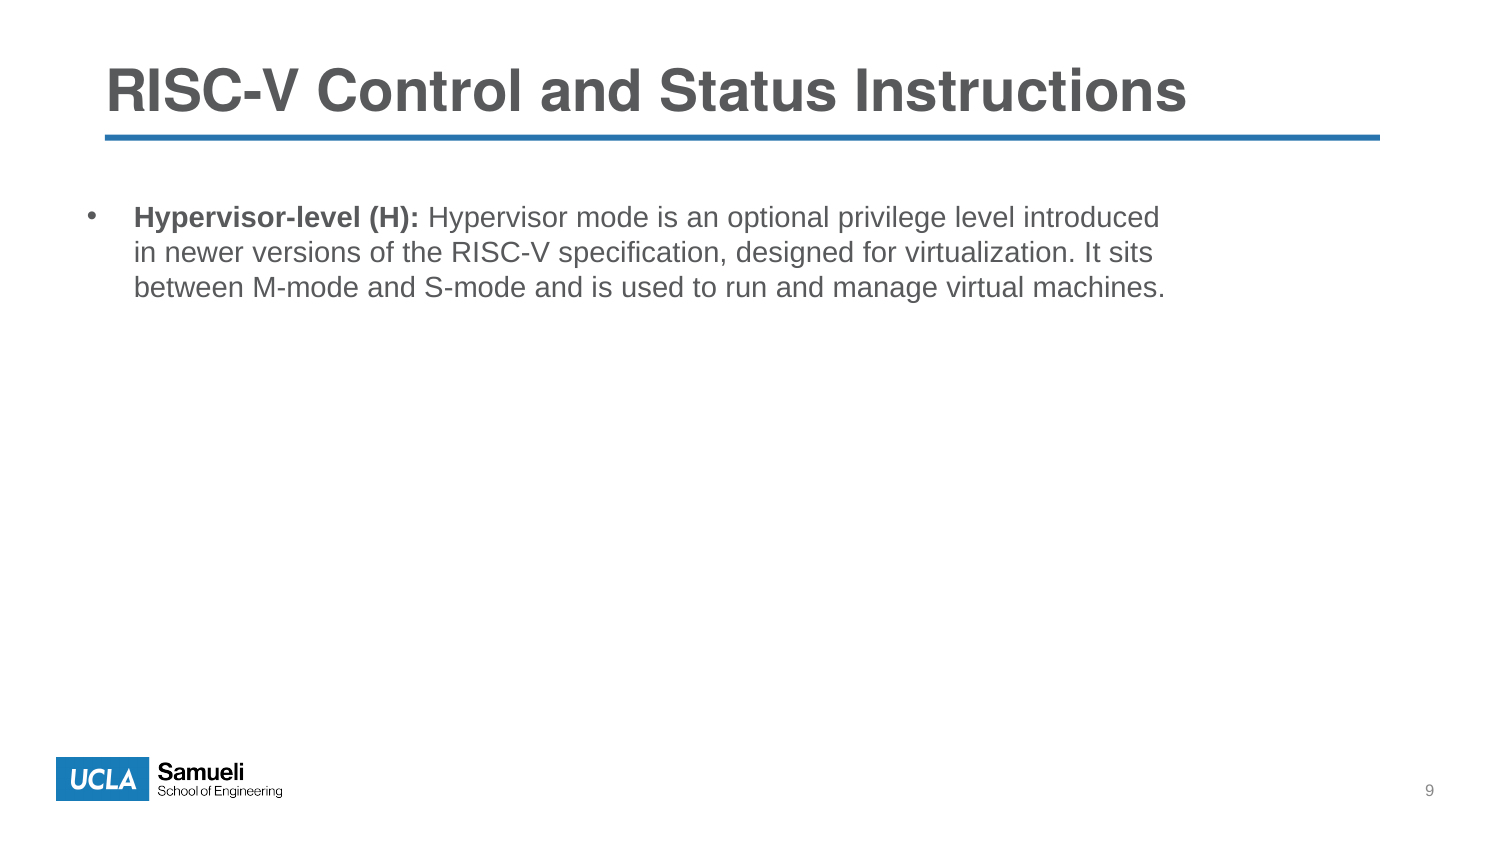

# RISC-V Control and Status Instructions
Hypervisor-level (H): Hypervisor mode is an optional privilege level introduced in newer versions of the RISC-V specification, designed for virtualization. It sits between M-mode and S-mode and is used to run and manage virtual machines.
9